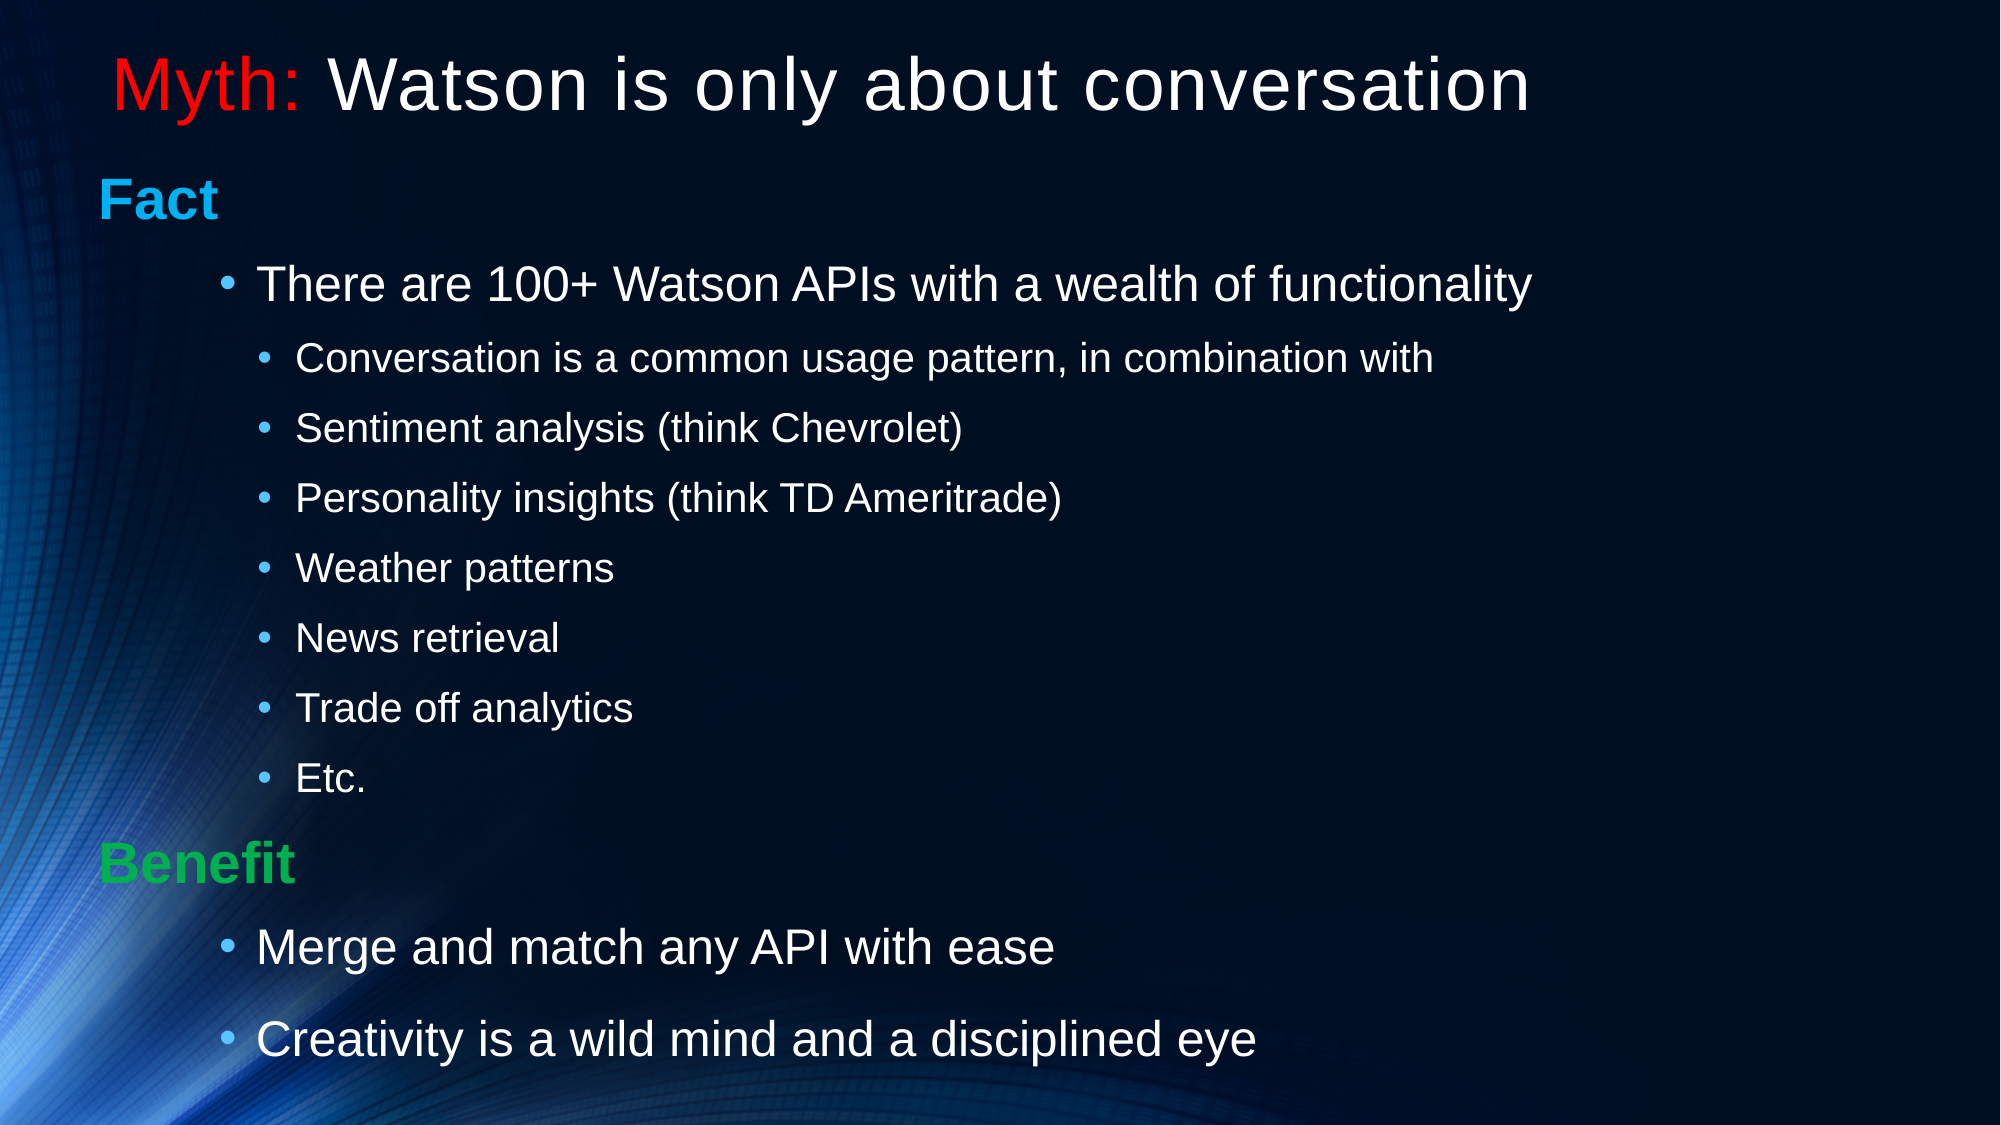

# Myth: Watson is only about conversation
Fact
There are 100+ Watson APIs with a wealth of functionality
Conversation is a common usage pattern, in combination with
Sentiment analysis (think Chevrolet)
Personality insights (think TD Ameritrade)
Weather patterns
News retrieval
Trade off analytics
Etc.

Benefit
Merge and match any API with ease
Creativity is a wild mind and a disciplined eye